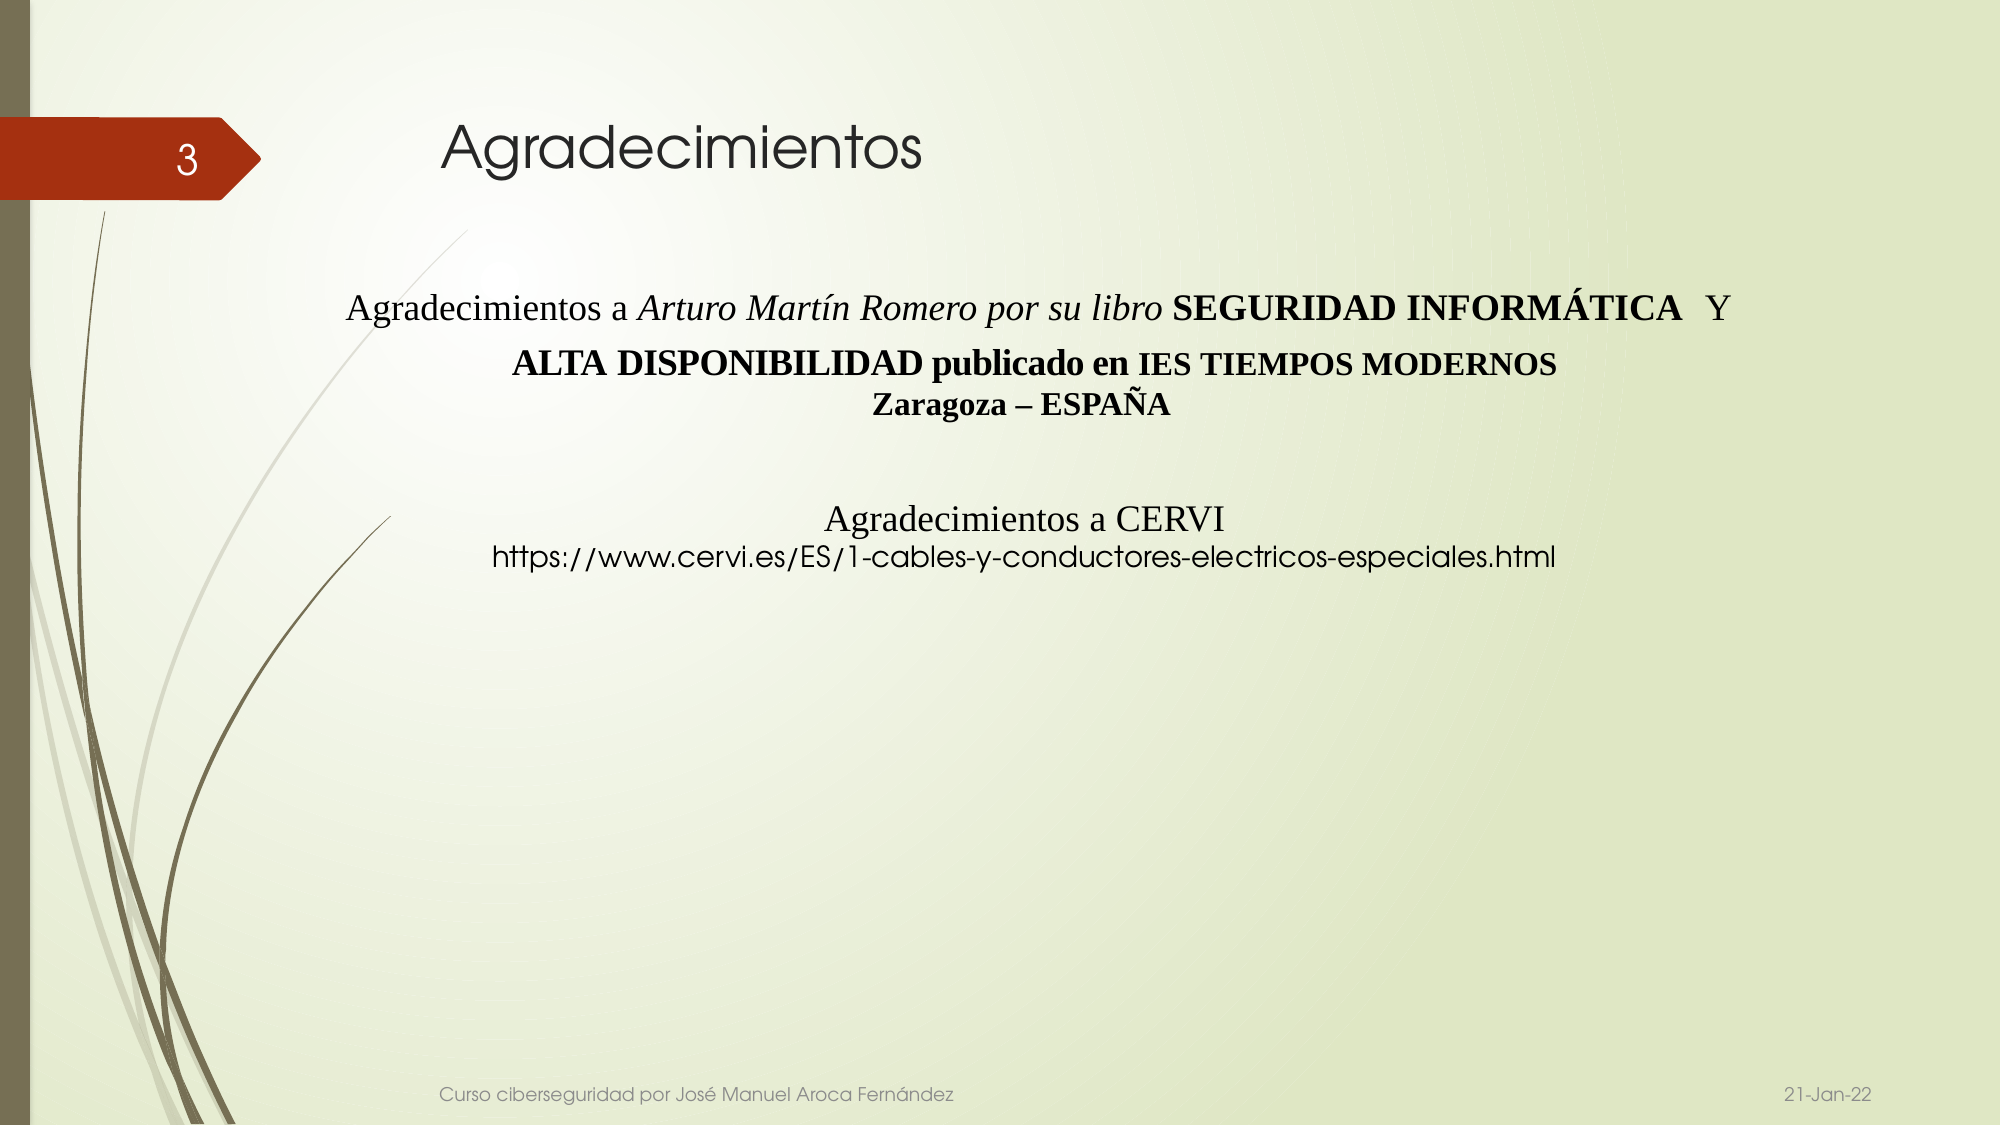

# Agradecimientos
3
Agradecimientos a Arturo Martín Romero por su libro SEGURIDAD INFORMÁTICA Y
ALTA DISPONIBILIDAD publicado en IES TIEMPOS MODERNOS
Zaragoza – ESPAÑA
Agradecimientos a CERVI
https://www.cervi.es/ES/1-cables-y-conductores-electricos-especiales.html

21-Jan-22
Curso ciberseguridad por José Manuel Aroca Fernández